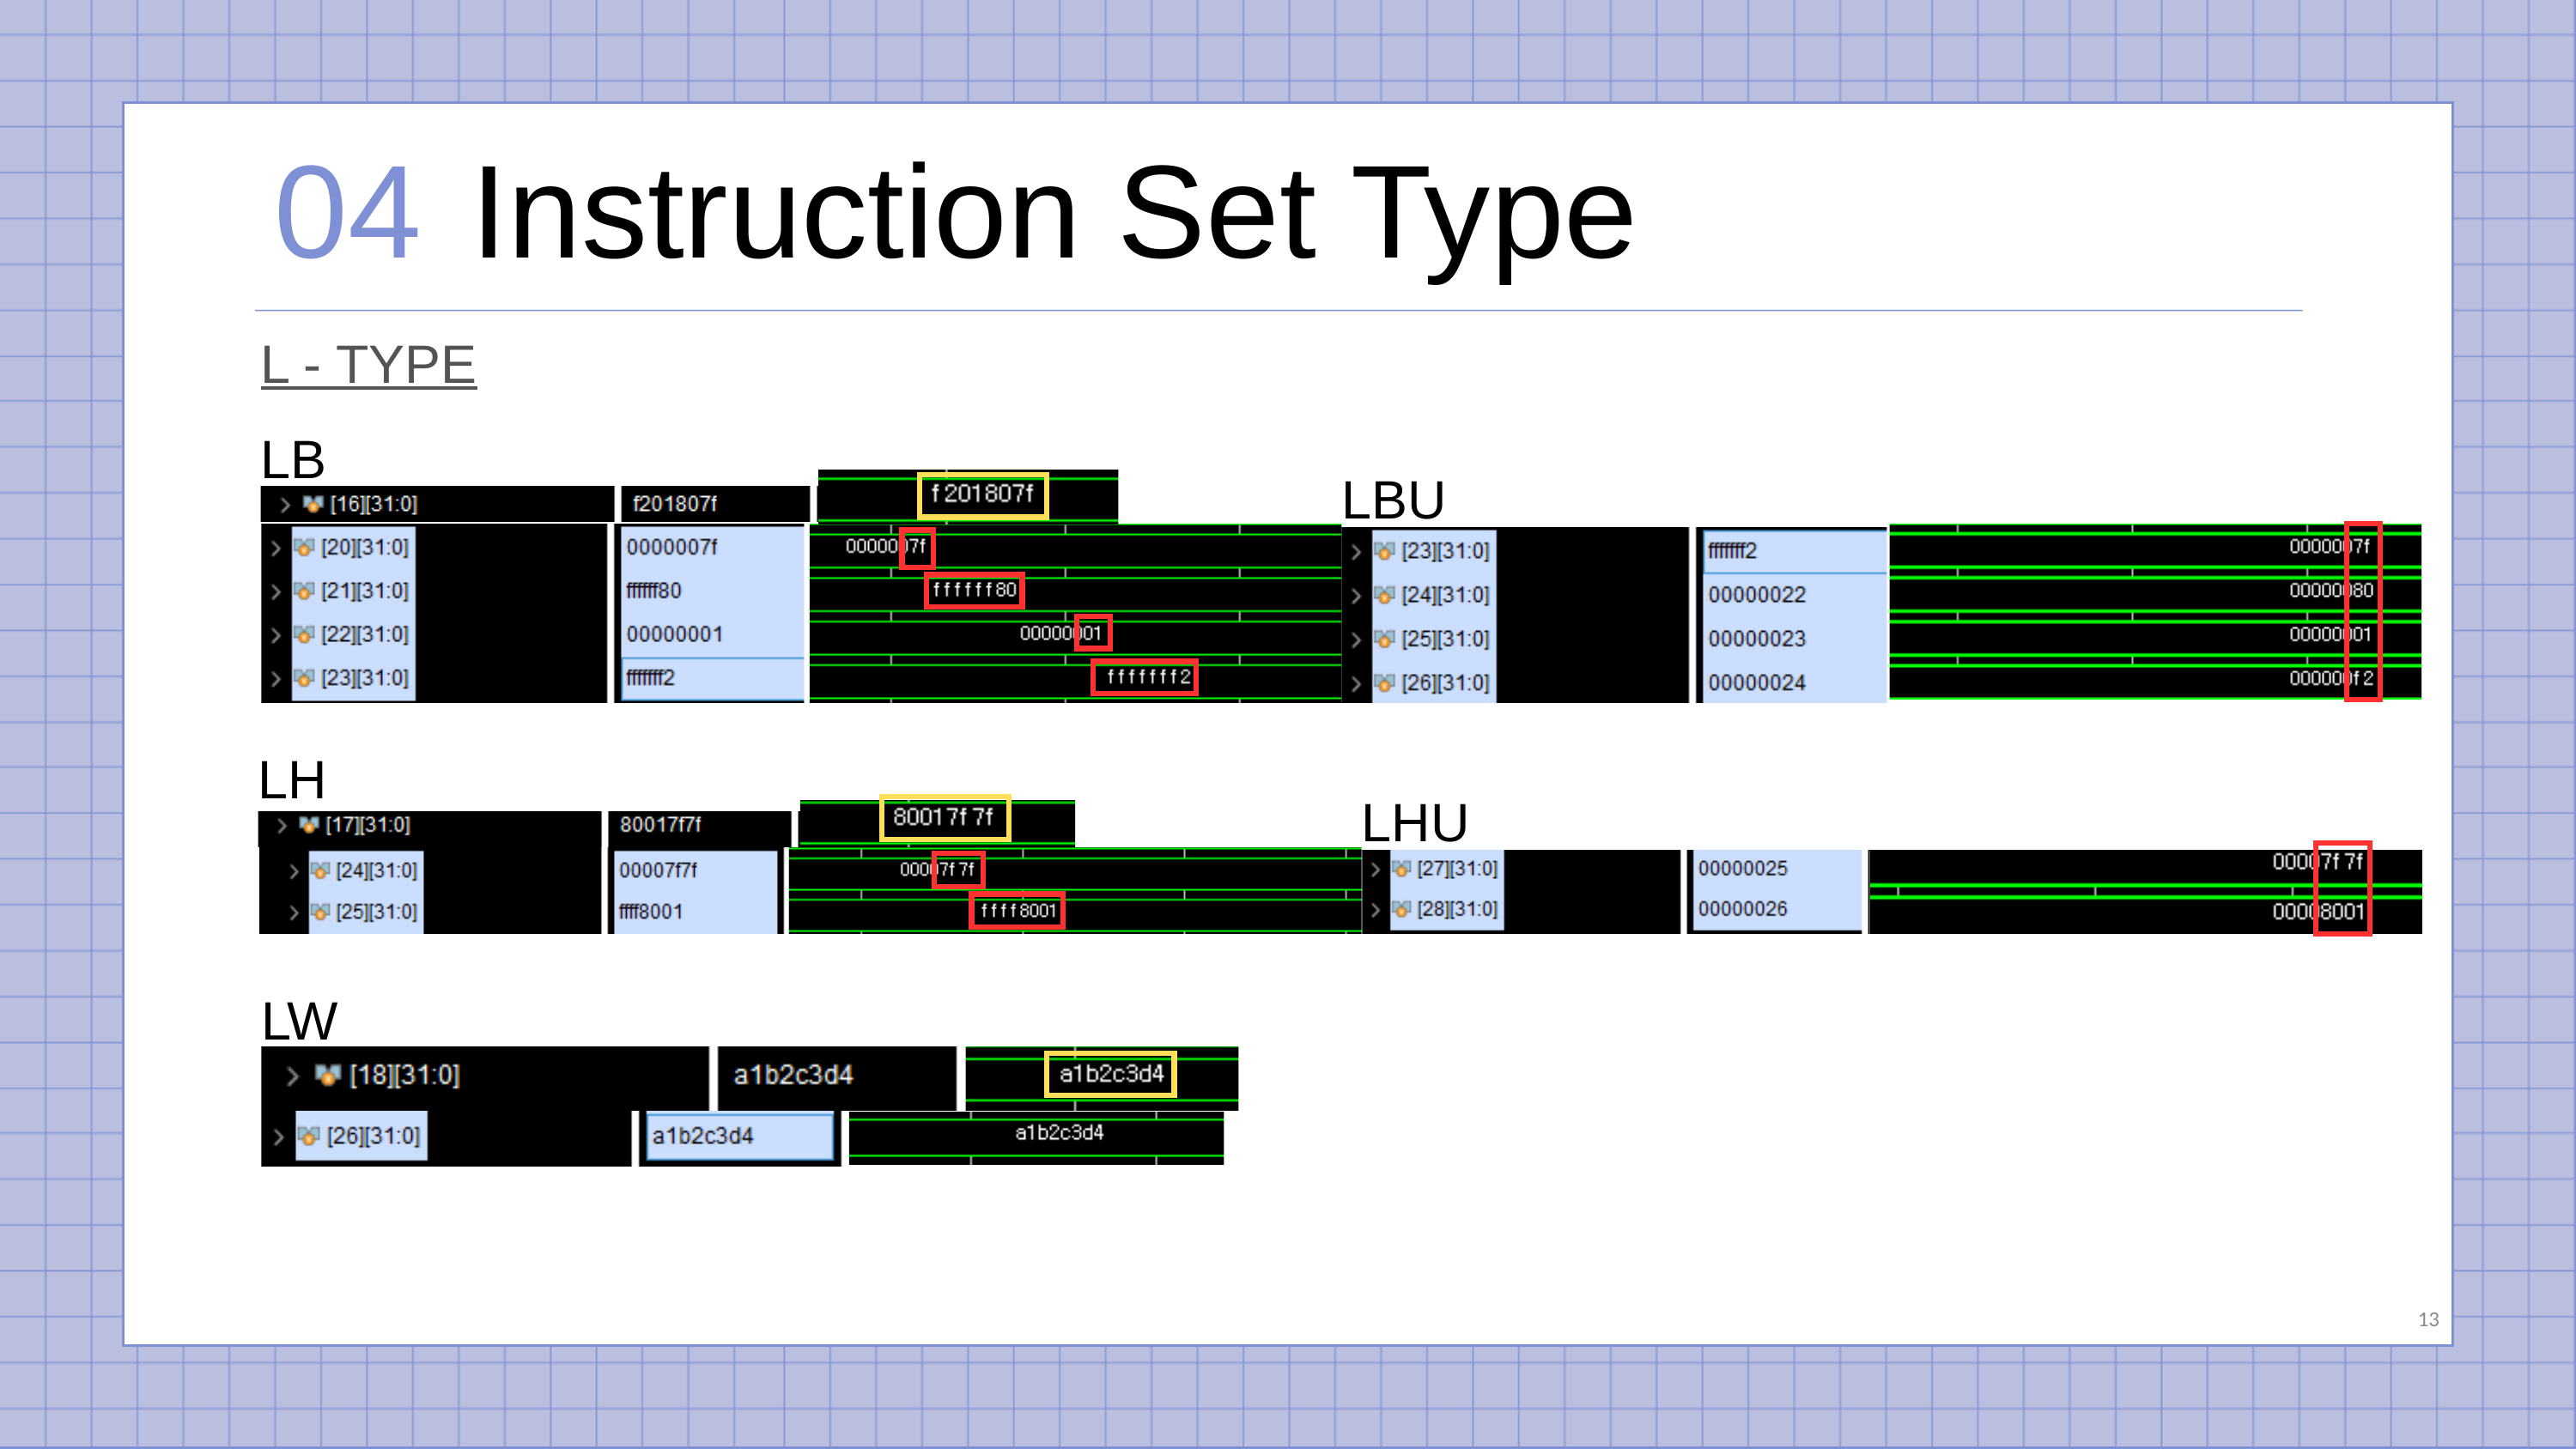

04
Instruction Set Type

L - TYPE
LB
LBU

LH
LHU

LW

13